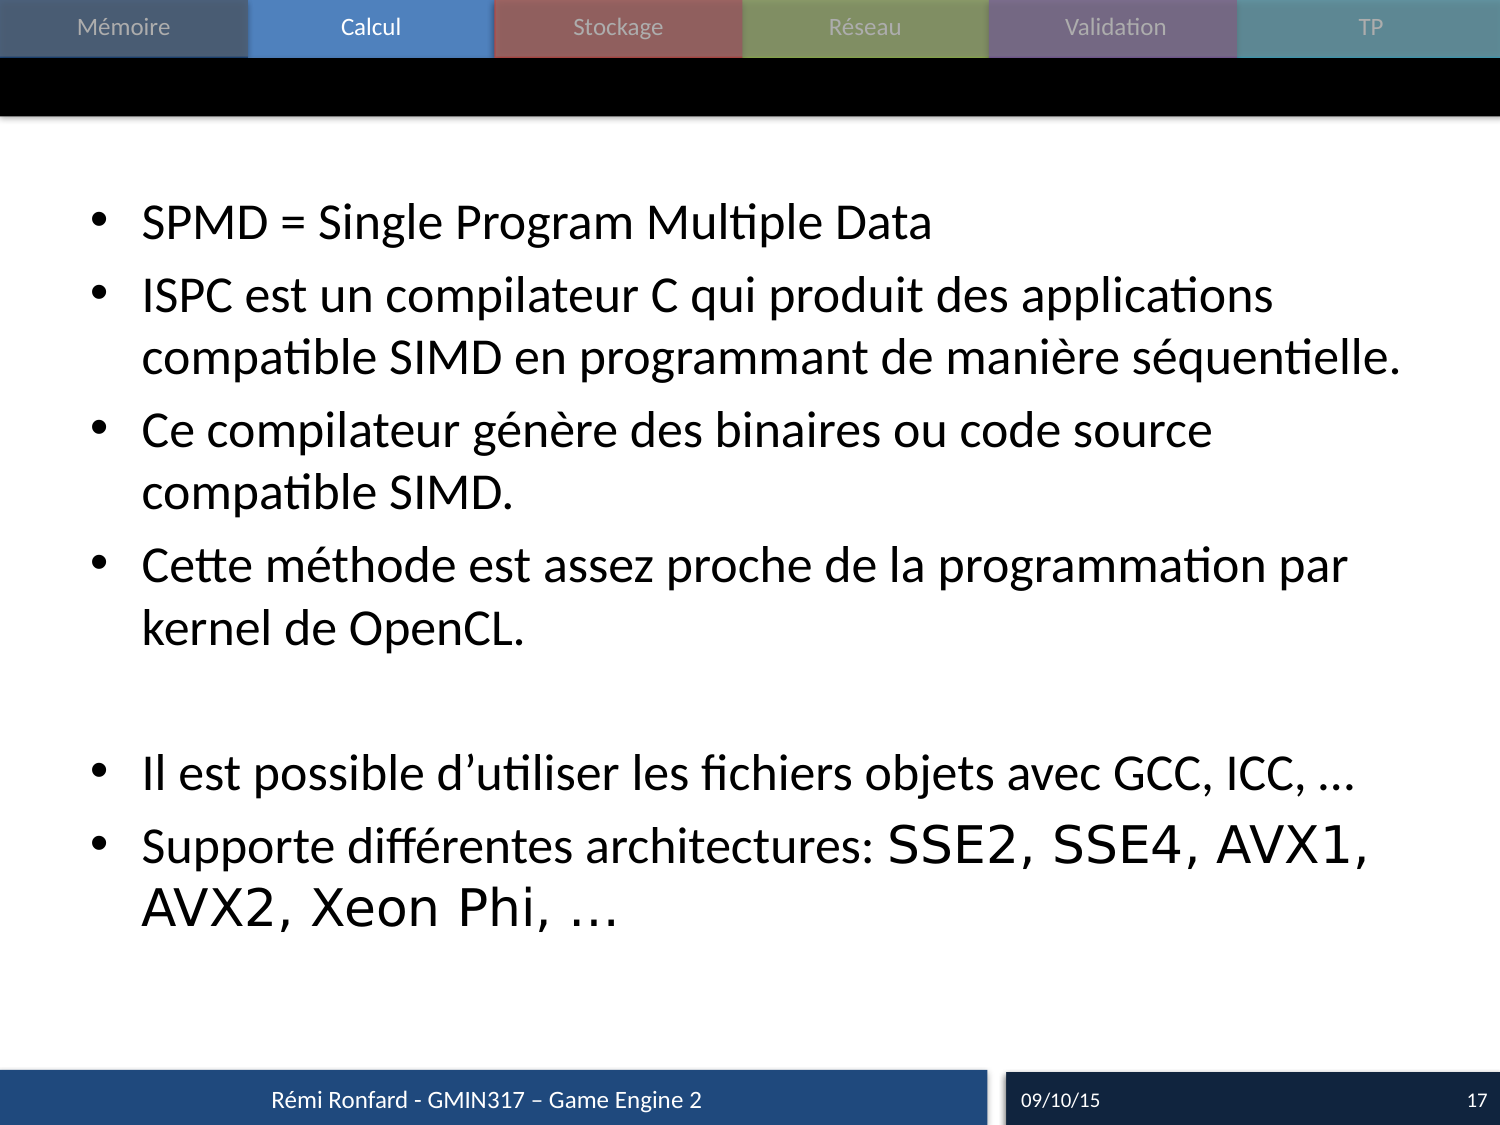

#
SPMD = Single Program Multiple Data
ISPC est un compilateur C qui produit des applications compatible SIMD en programmant de manière séquentielle.
Ce compilateur génère des binaires ou code source compatible SIMD.
Cette méthode est assez proche de la programmation par kernel de OpenCL.

Il est possible d’utiliser les fichiers objets avec GCC, ICC, …
Supporte différentes architectures: SSE2, SSE4, AVX1, AVX2, Xeon Phi, …

Rémi Ronfard - GMIN317 – Game Engine 2
09/10/15
17